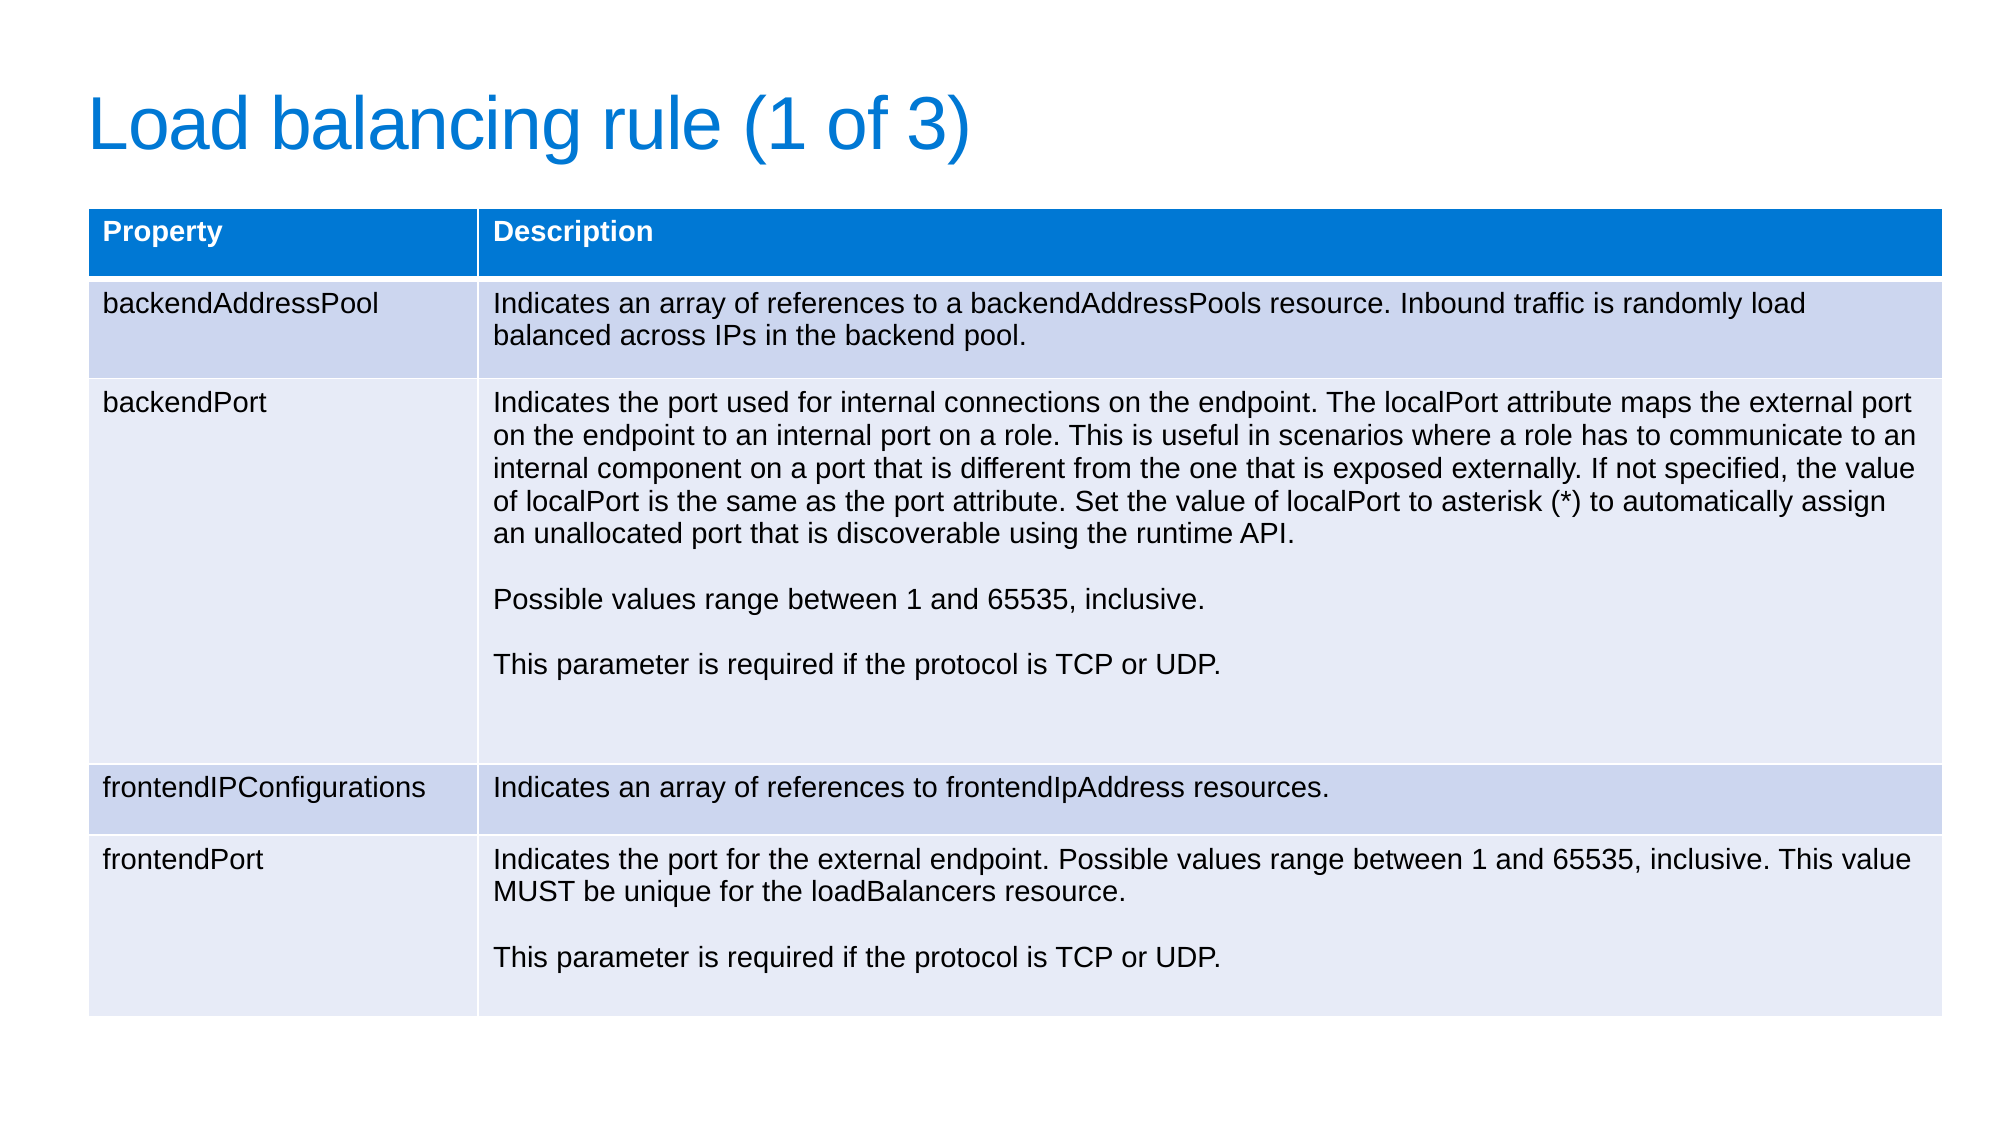

Load balancing rule (1 of 3)
| Property | Description |
| --- | --- |
| backendAddressPool | Indicates an array of references to a backendAddressPools resource. Inbound traffic is randomly load balanced across IPs in the backend pool. |
| backendPort | Indicates the port used for internal connections on the endpoint. The localPort attribute maps the external port on the endpoint to an internal port on a role. This is useful in scenarios where a role has to communicate to an internal component on a port that is different from the one that is exposed externally. If not specified, the value of localPort is the same as the port attribute. Set the value of localPort to asterisk (\*) to automatically assign an unallocated port that is discoverable using the runtime API. Possible values range between 1 and 65535, inclusive. This parameter is required if the protocol is TCP or UDP. |
| frontendIPConfigurations | Indicates an array of references to frontendIpAddress resources. |
| frontendPort | Indicates the port for the external endpoint. Possible values range between 1 and 65535, inclusive. This value MUST be unique for the loadBalancers resource. This parameter is required if the protocol is TCP or UDP. |